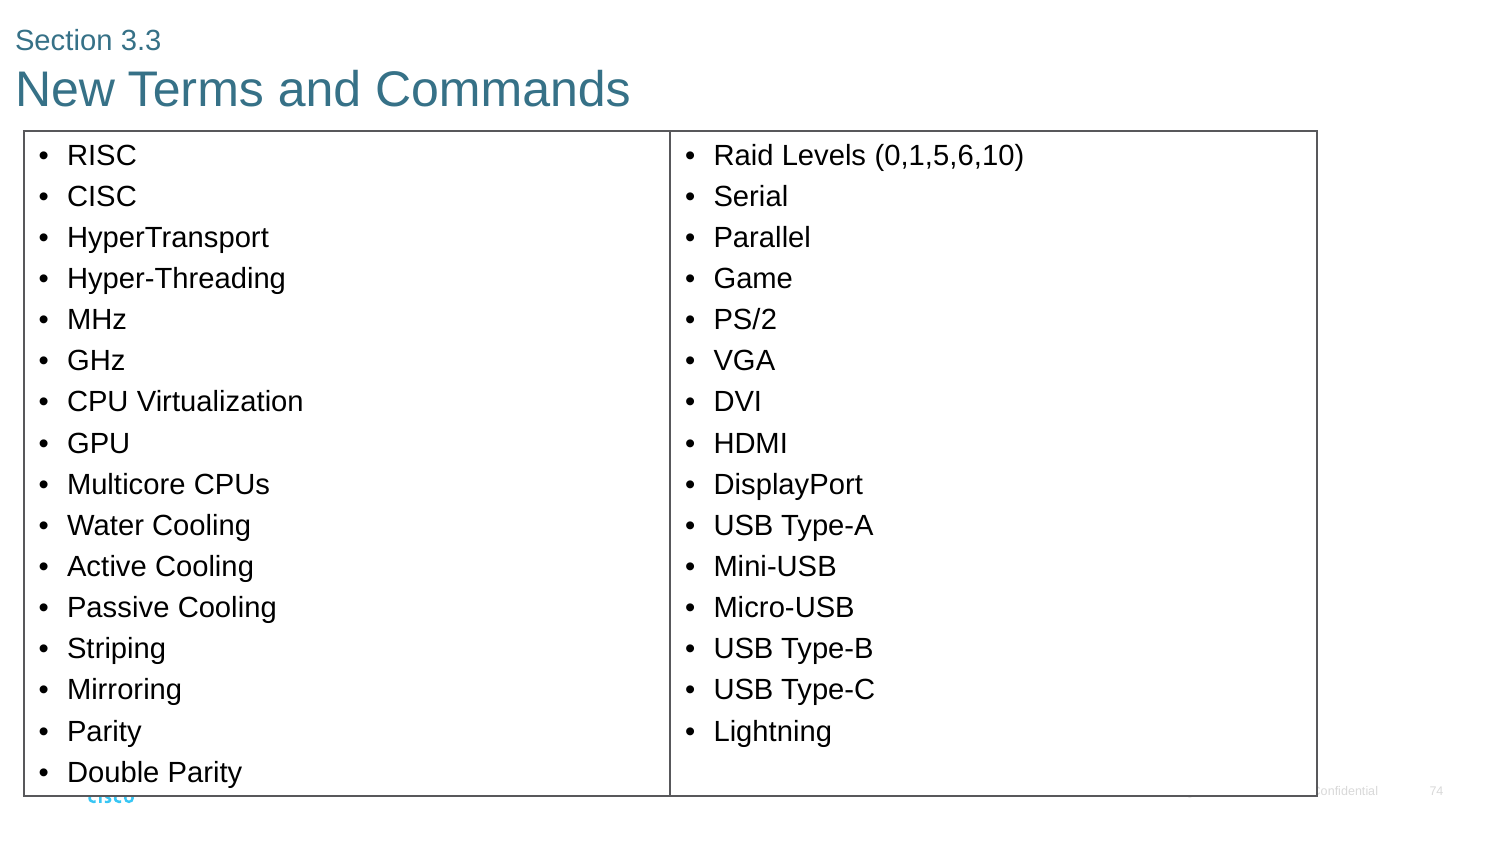

# Section 3.3 New Terms and Commands
| RISC CISC HyperTransport Hyper-Threading MHz GHz CPU Virtualization GPU Multicore CPUs Water Cooling Active Cooling Passive Cooling Striping Mirroring Parity Double Parity | Raid Levels (0,1,5,6,10) Serial Parallel Game PS/2 VGA DVI HDMI DisplayPort USB Type-A Mini-USB Micro-USB USB Type-B USB Type-C Lightning |
| --- | --- |